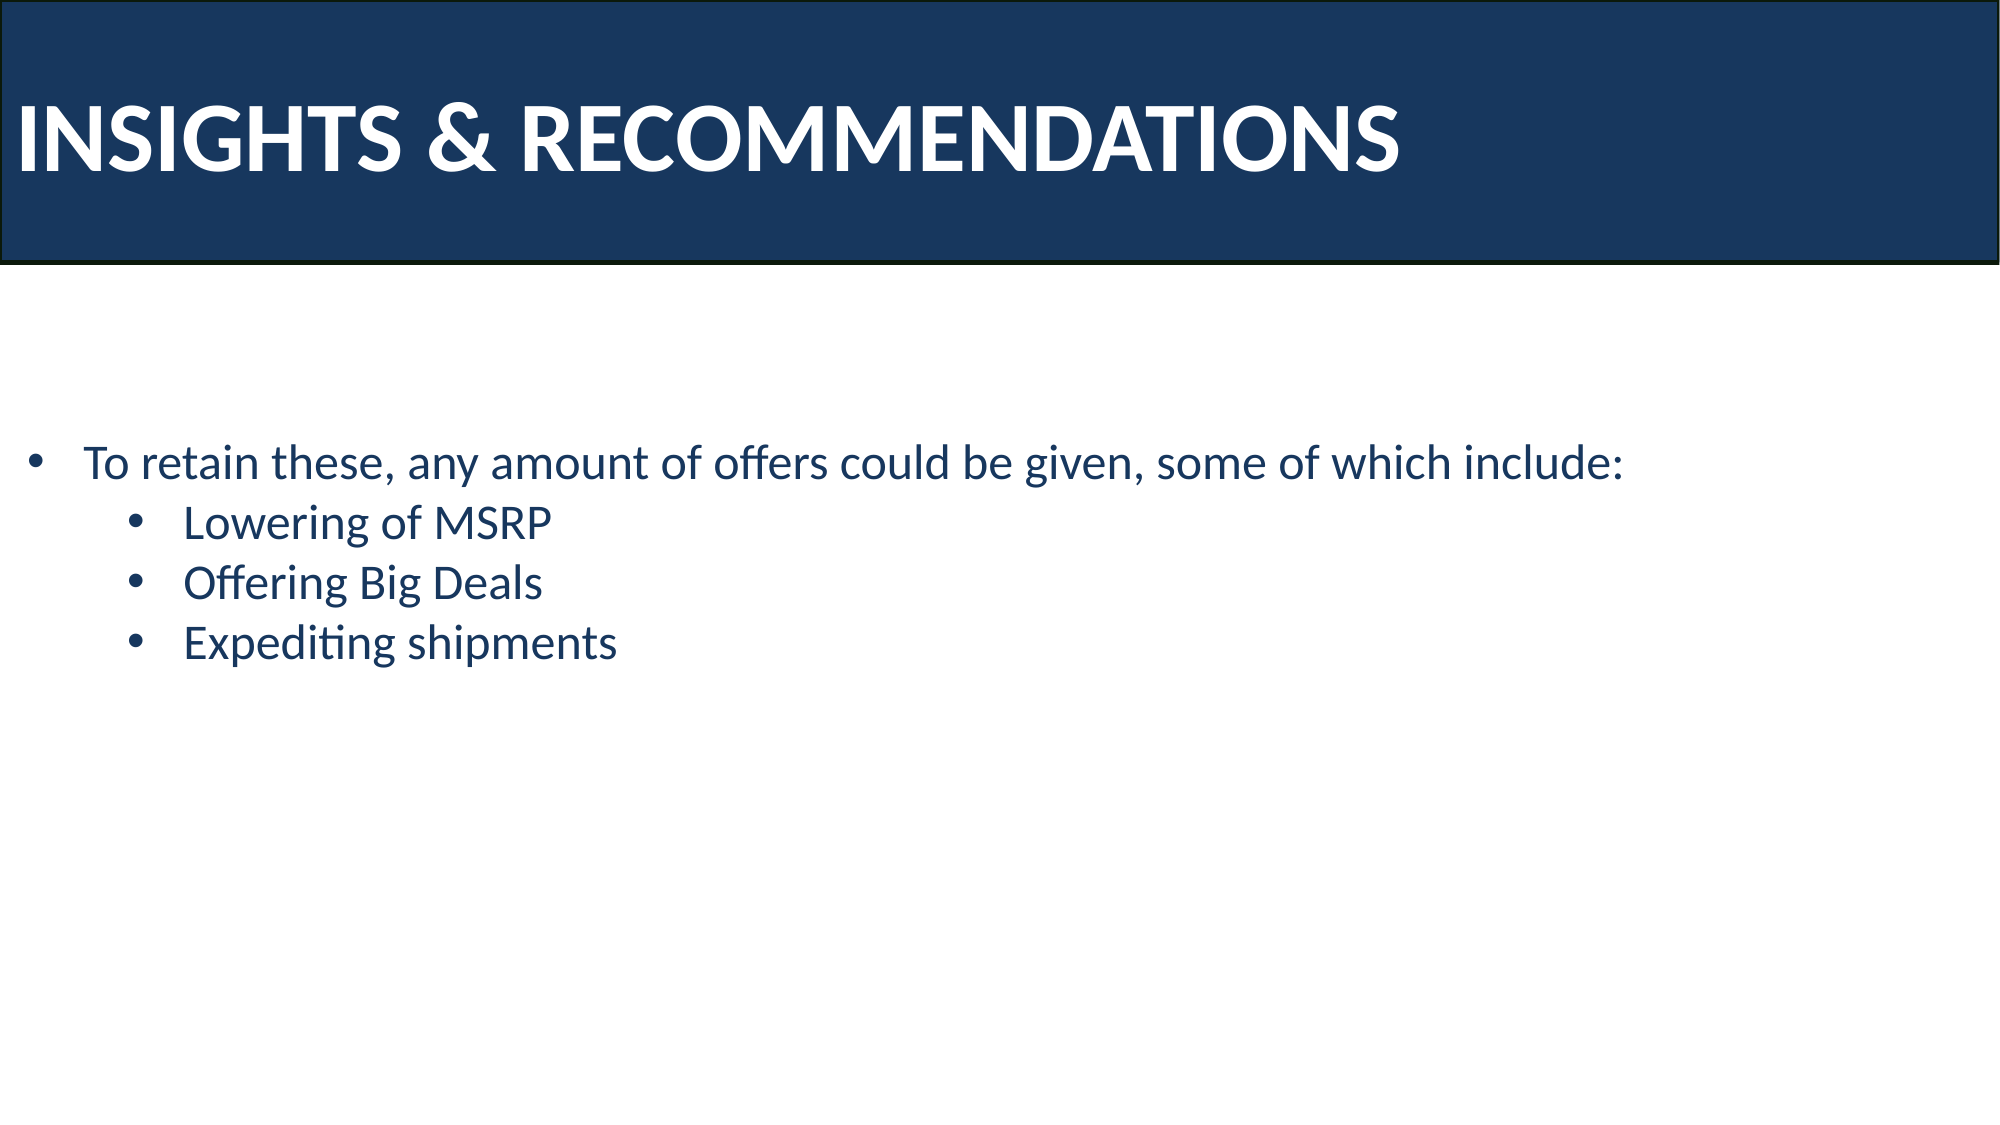

INSIGHTS & RECOMMENDATIONS

To retain these, any amount of offers could be given, some of which include:
Lowering of MSRP
Offering Big Deals
Expediting shipments